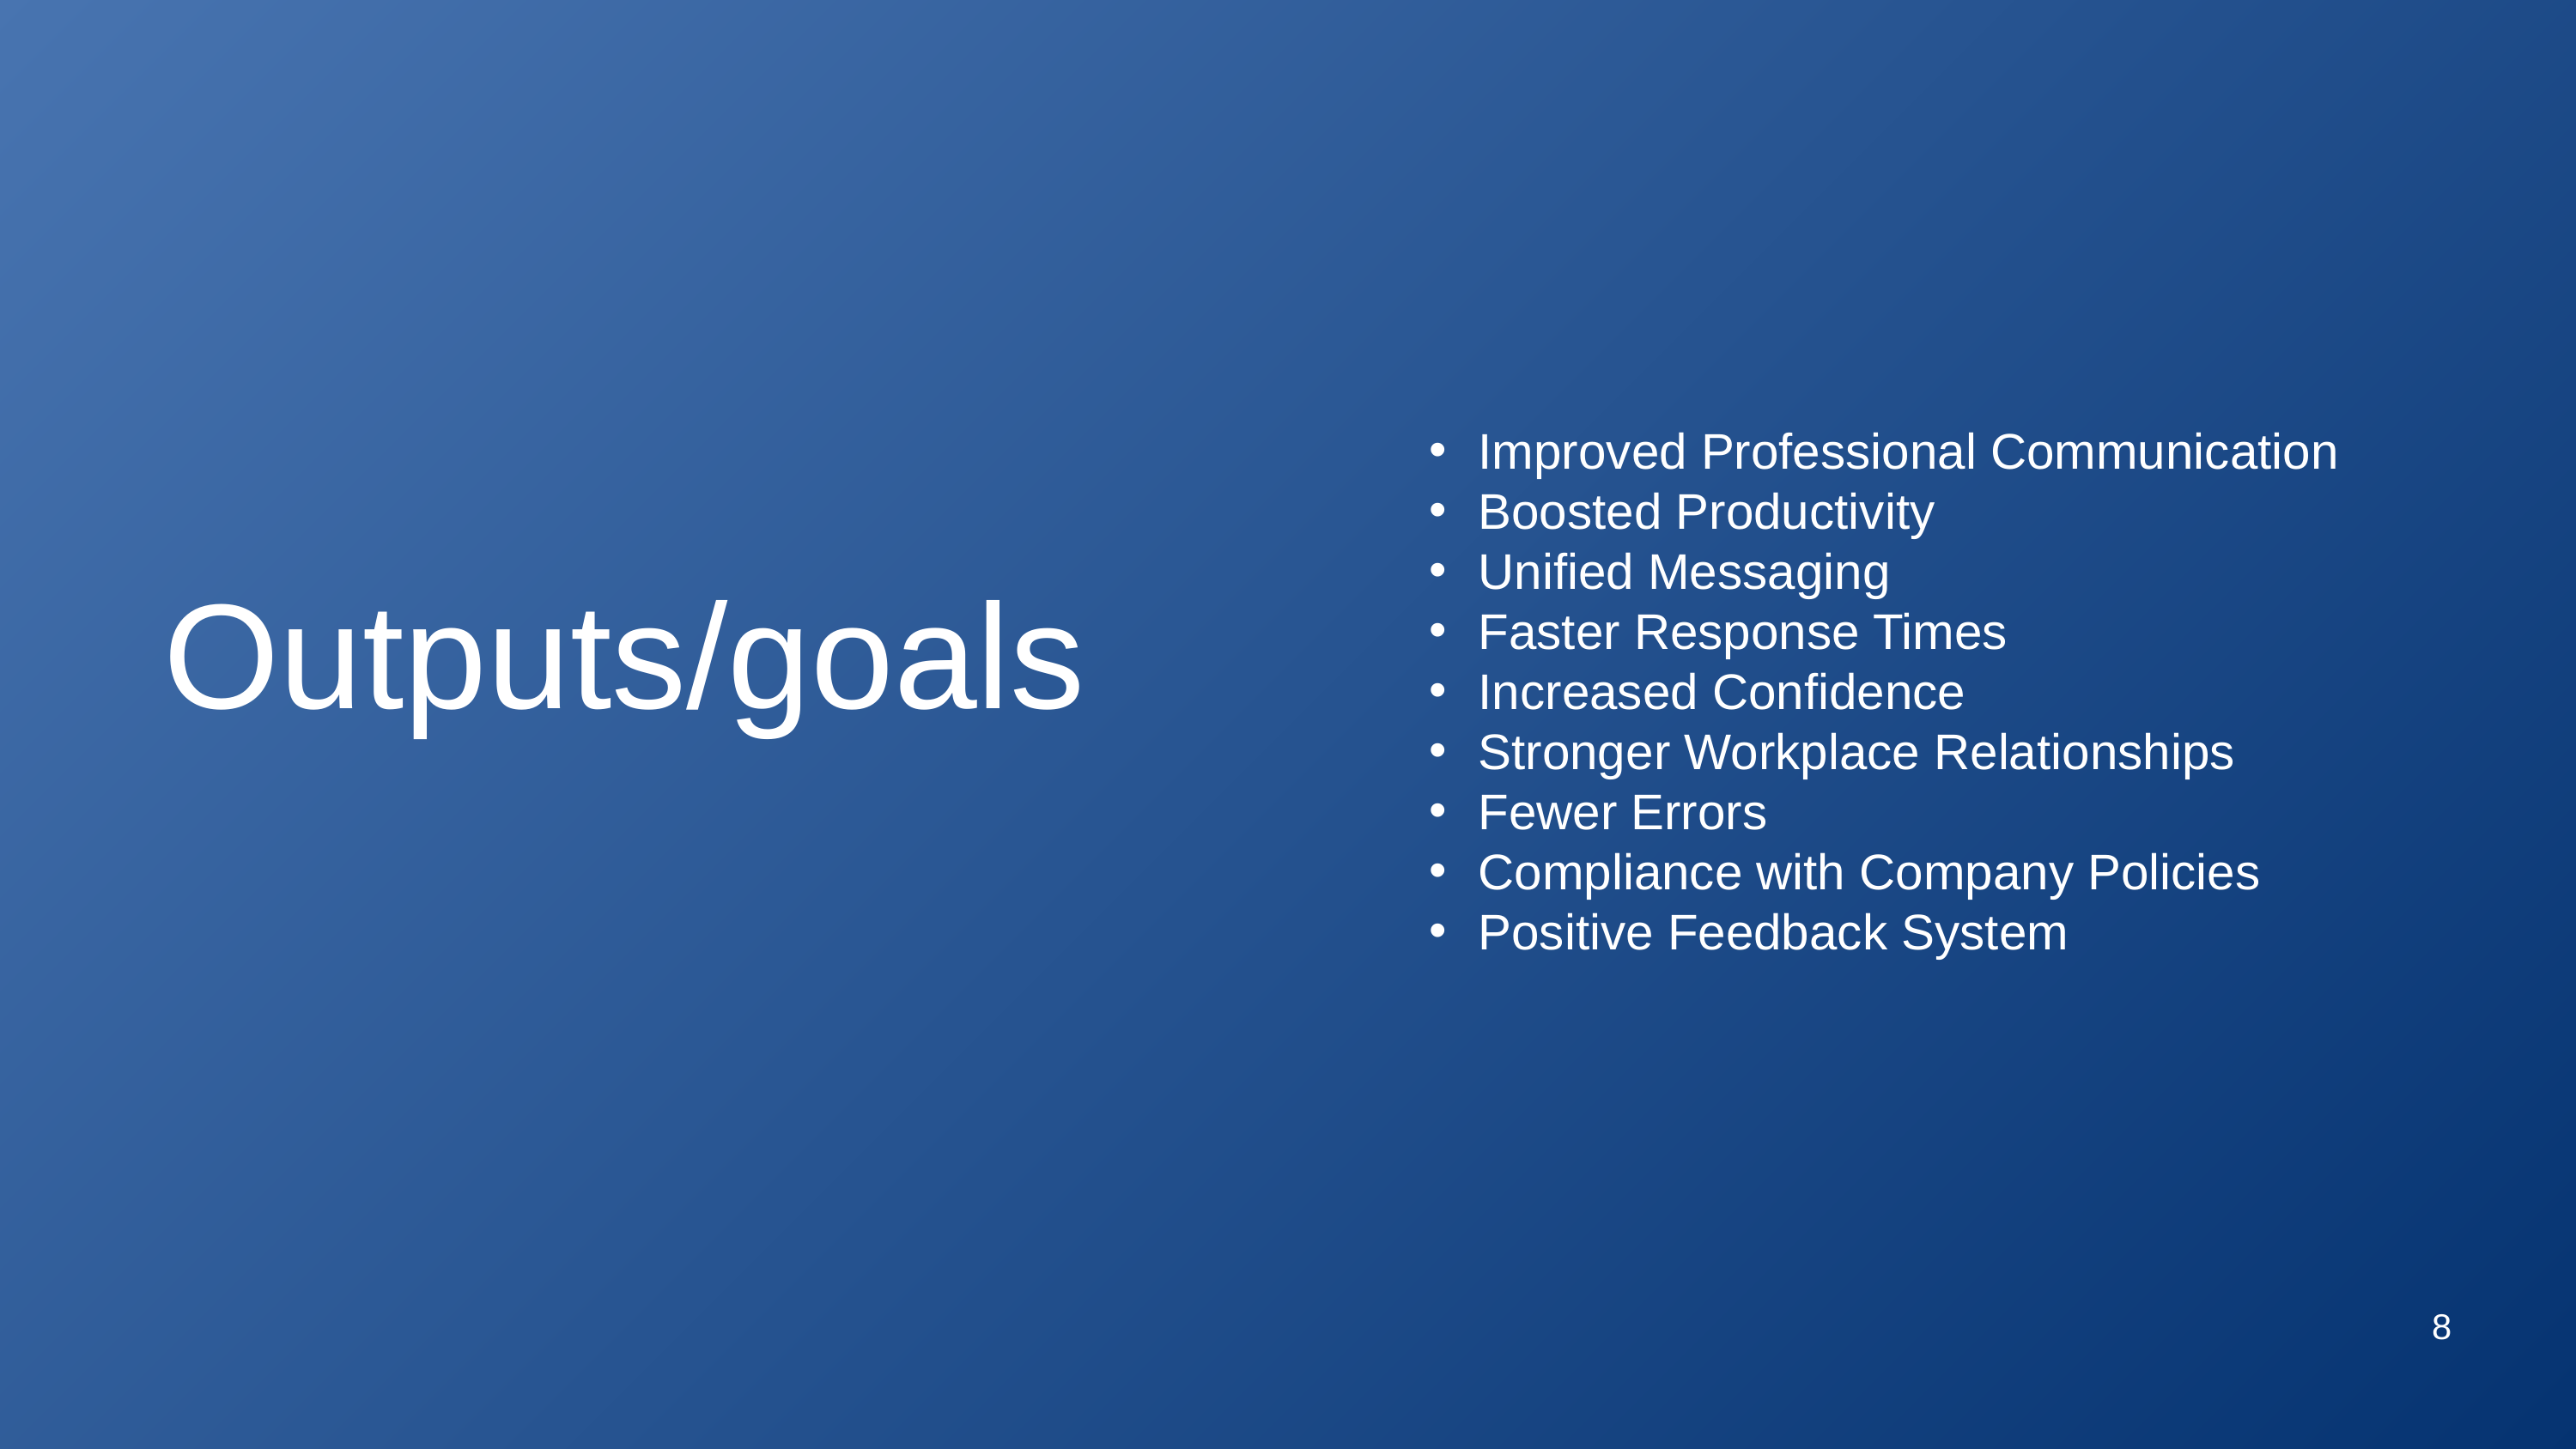

Improved Professional Communication
Boosted Productivity
Unified Messaging
Faster Response Times
Increased Confidence
Stronger Workplace Relationships
Fewer Errors
Compliance with Company Policies
Positive Feedback System
Outputs/goals
8